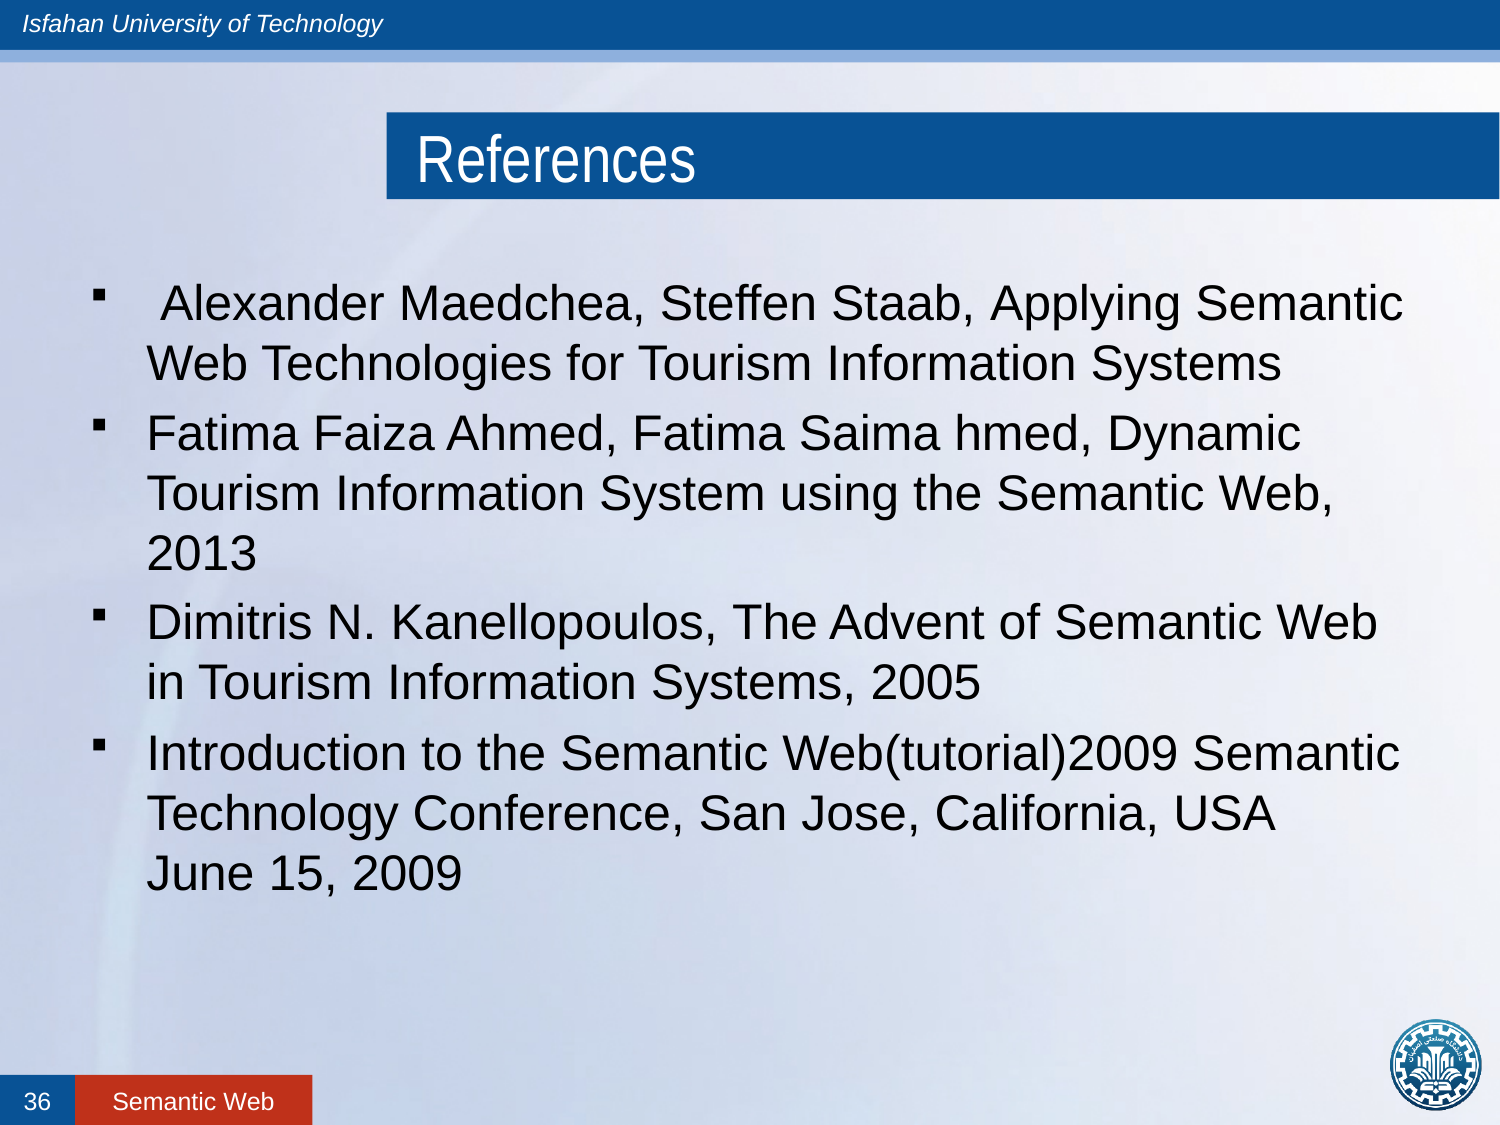

# References
 Alexander Maedchea, Steffen Staab, Applying Semantic Web Technologies for Tourism Information Systems
Fatima Faiza Ahmed, Fatima Saima hmed, Dynamic Tourism Information System using the Semantic Web, 2013
Dimitris N. Kanellopoulos, The Advent of Semantic Web in Tourism Information Systems, 2005
Introduction to the Semantic Web(tutorial)2009 Semantic Technology Conference, San Jose, California, USA
June 15, 2009
36
Semantic Web